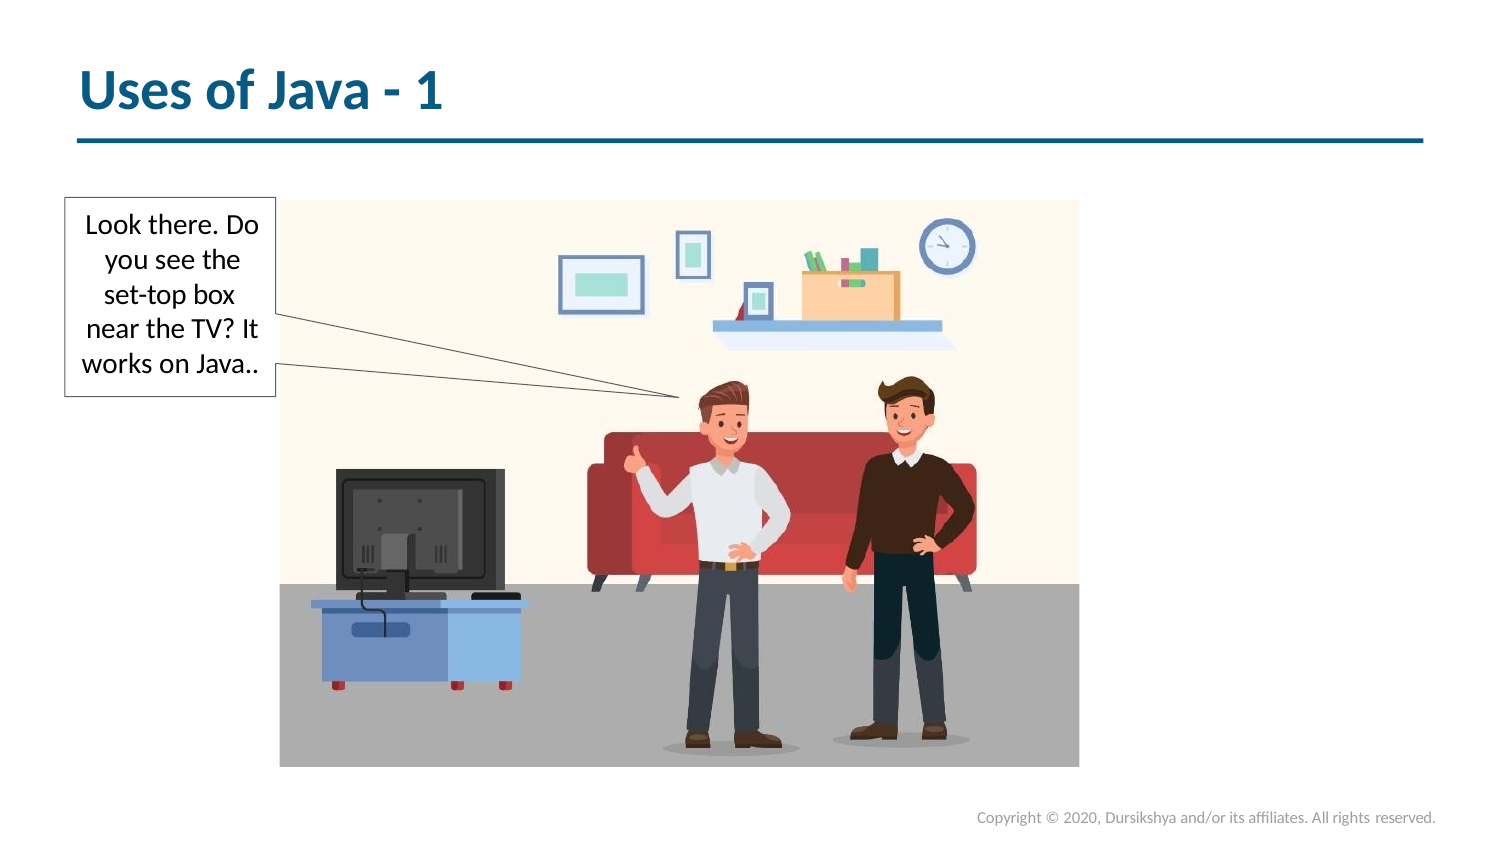

# Uses of Java - 1

Look there. Do  you see the  set-top box  near the TV? It
works on Java..
Copyright © 2020, Dursikshya and/or its affiliates. All rights reserved.